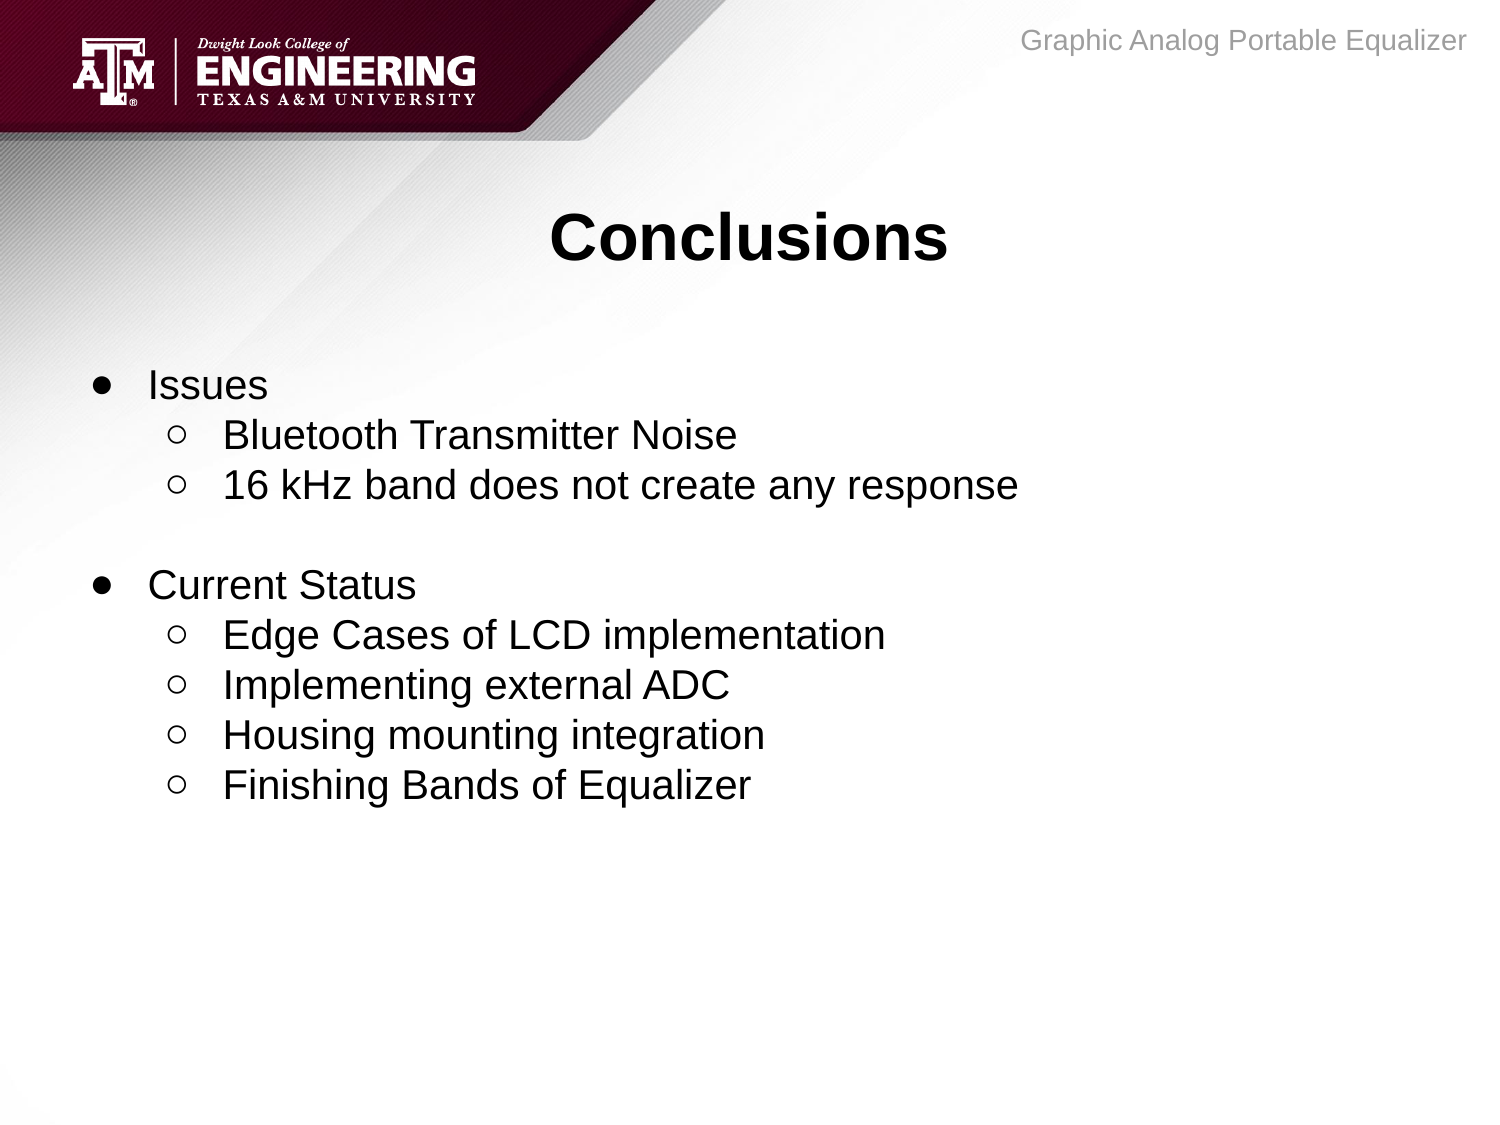

Graphic Analog Portable Equalizer
# Conclusions
Issues
Bluetooth Transmitter Noise
16 kHz band does not create any response

Current Status
Edge Cases of LCD implementation
Implementing external ADC
Housing mounting integration
Finishing Bands of Equalizer